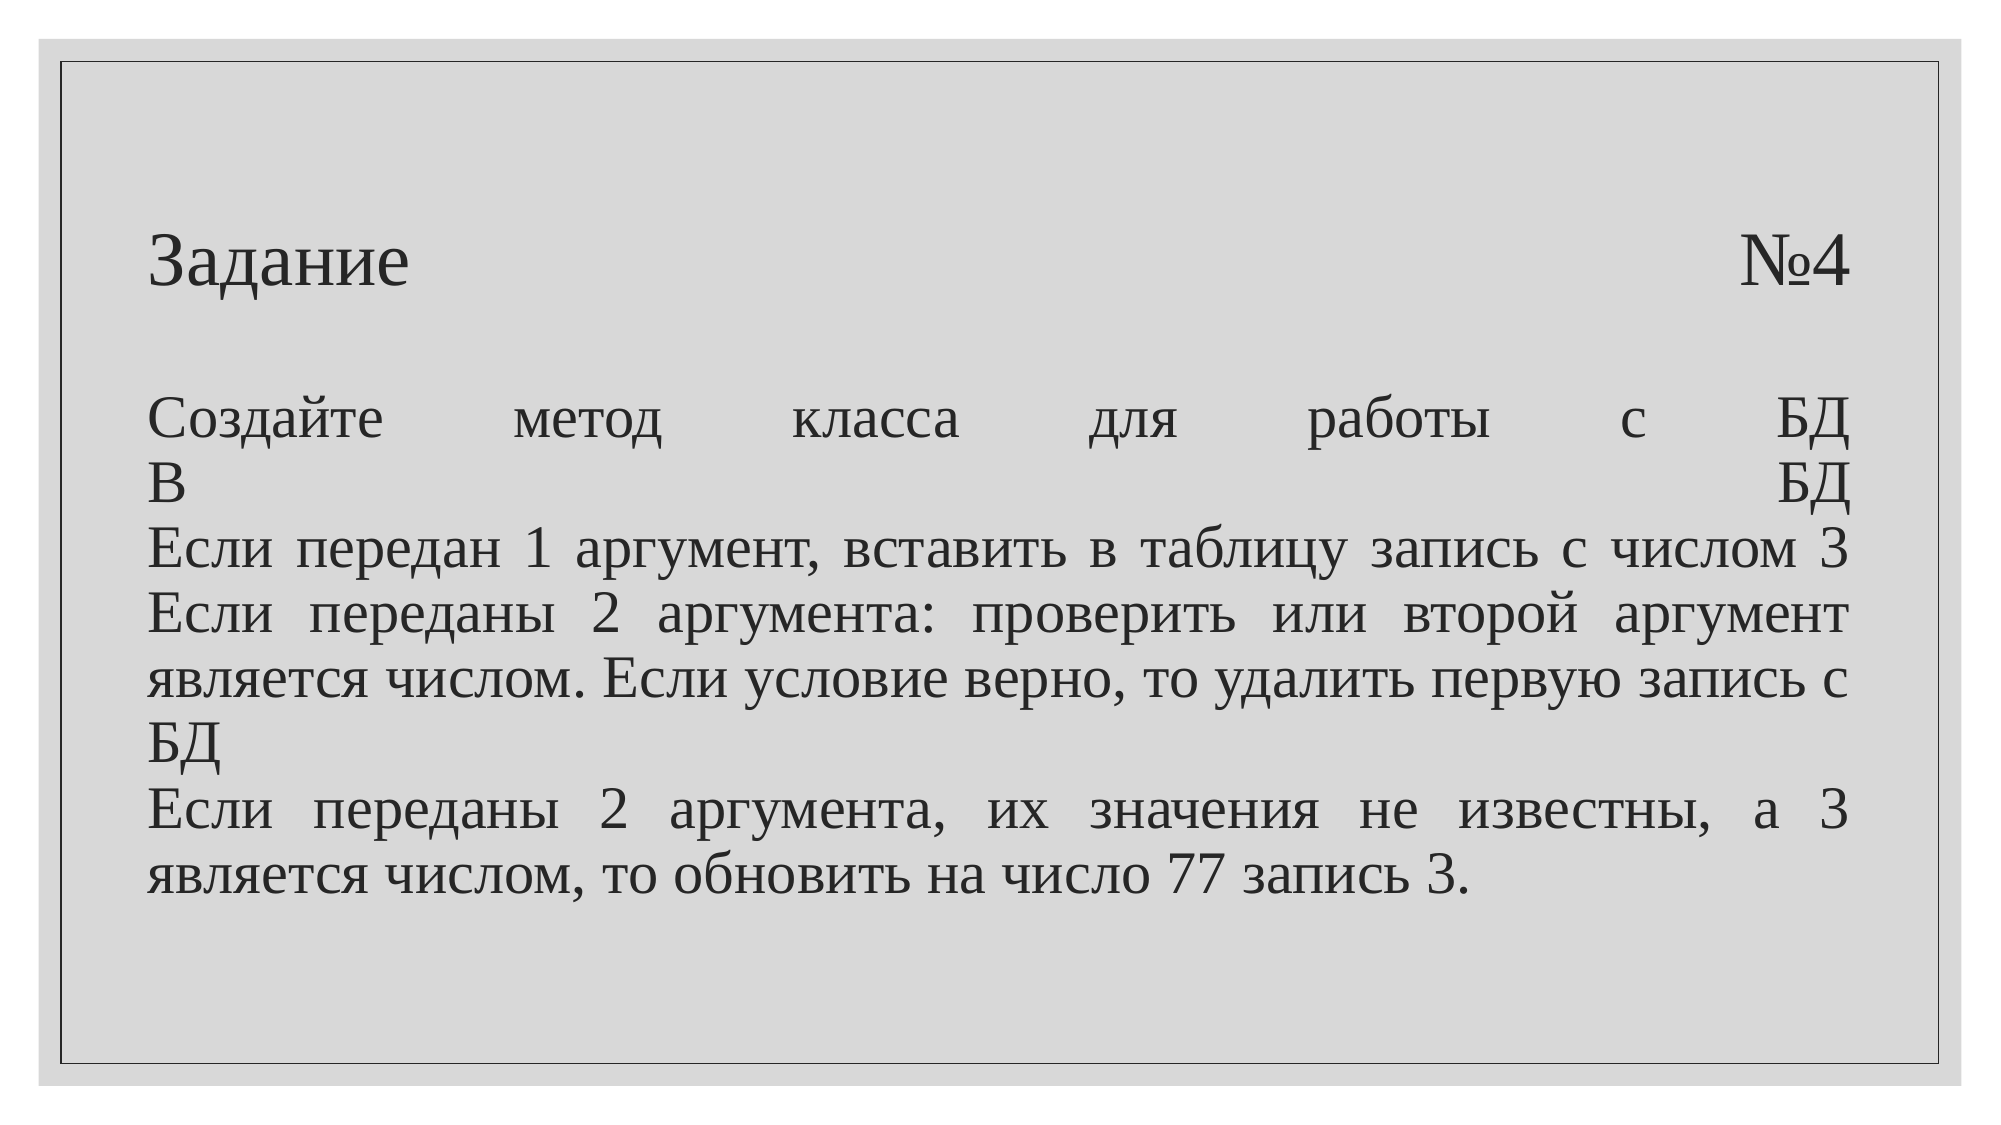

# Задание №4 Создайте метод класса для работы с БД В БД Если передан 1 аргумент, вставить в таблицу запись с числом 3 Если переданы 2 аргумента: проверить или второй аргумент является числом. Если условие верно, то удалить первую запись с БД Если переданы 2 аргумента, их значения не известны, а 3 является числом, то обновить на число 77 запись 3.